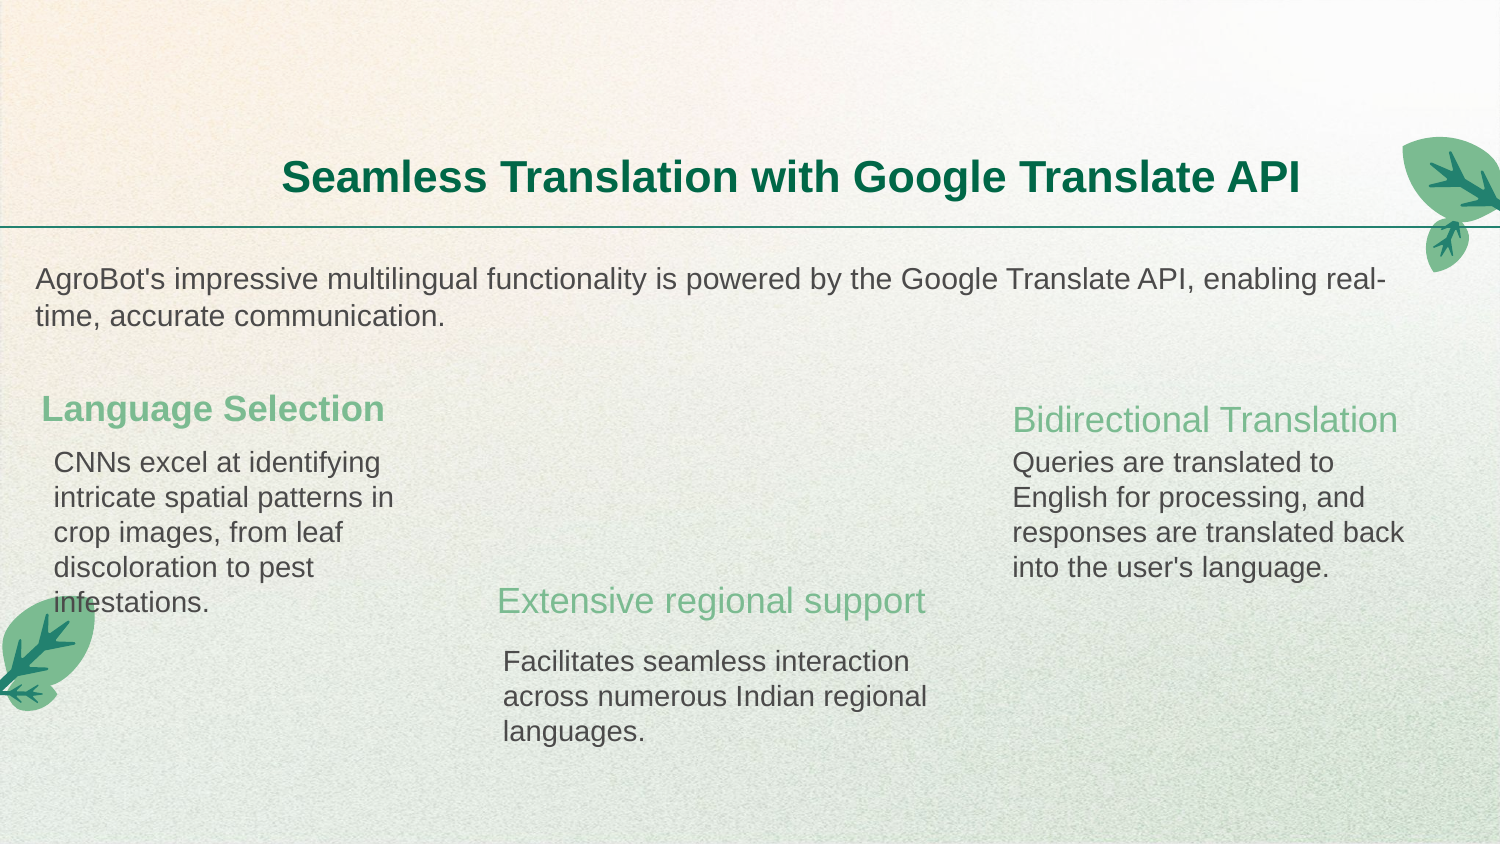

# Seamless Translation with Google Translate API

AgroBot's impressive multilingual functionality is powered by the Google Translate API, enabling real-time, accurate communication.

Language Selection
Bidirectional Translation

CNNs excel at identifying intricate spatial patterns in crop images, from leaf discoloration to pest infestations.
Queries are translated to English for processing, and responses are translated back into the user's language.

Extensive regional support

Facilitates seamless interaction across numerous Indian regional languages.